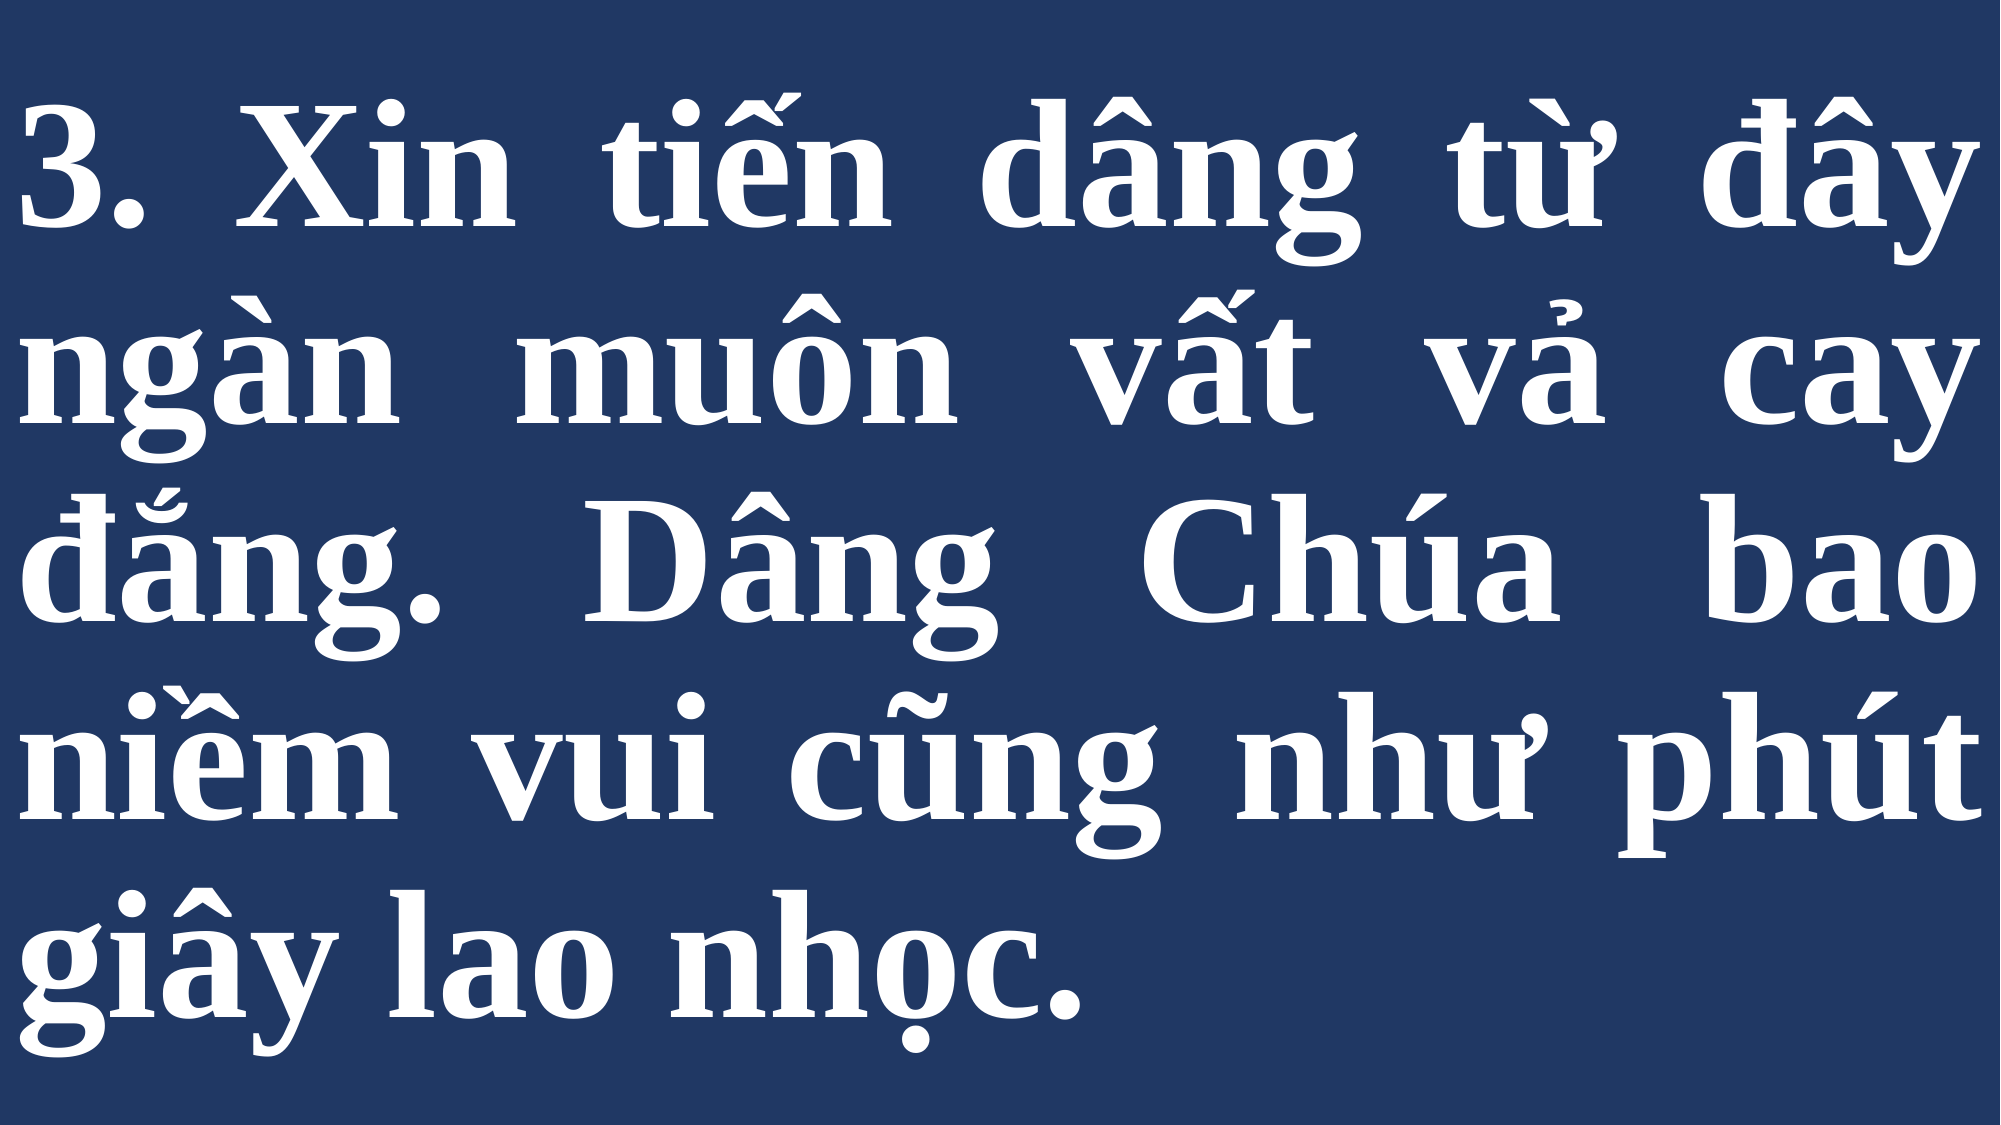

# 3. Xin tiến dâng từ đây ngàn muôn vất vả cay đắng. Dâng Chúa bao niềm vui cũng như phút giây lao nhọc.